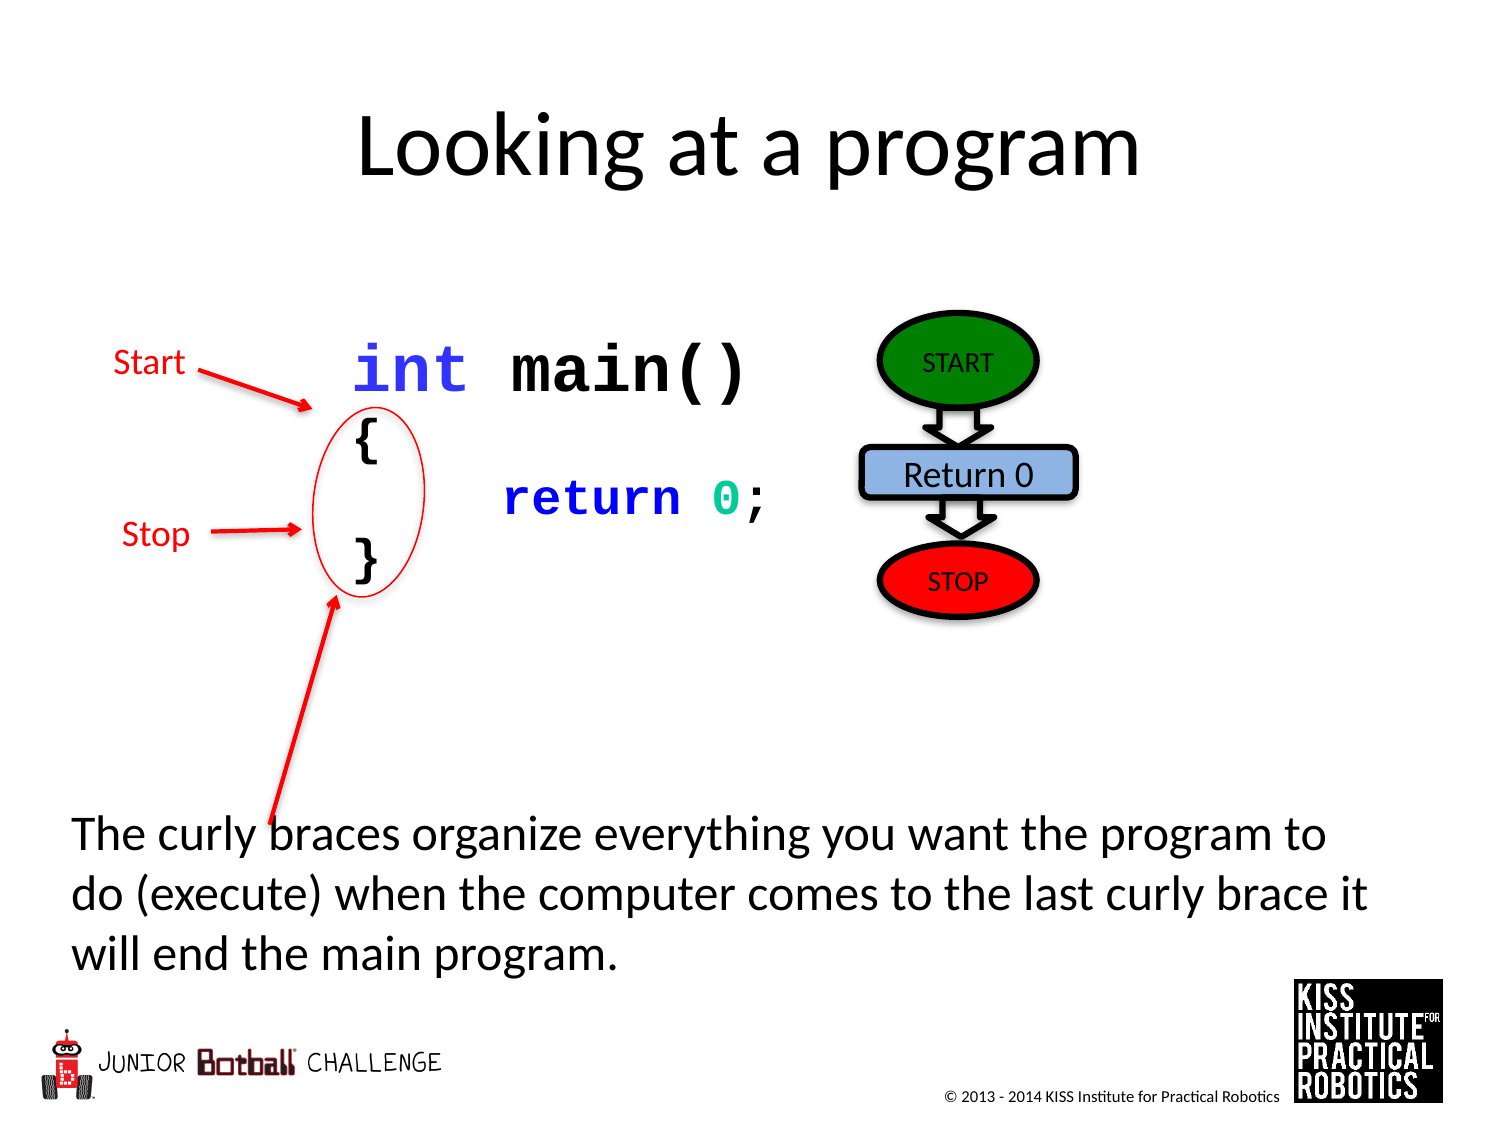

# Looking at a program
START

Return 0

STOP
int main()
{
	return 0;
}

Start
Stop
The curly braces organize everything you want the program to do (execute) when the computer comes to the last curly brace it will end the main program.